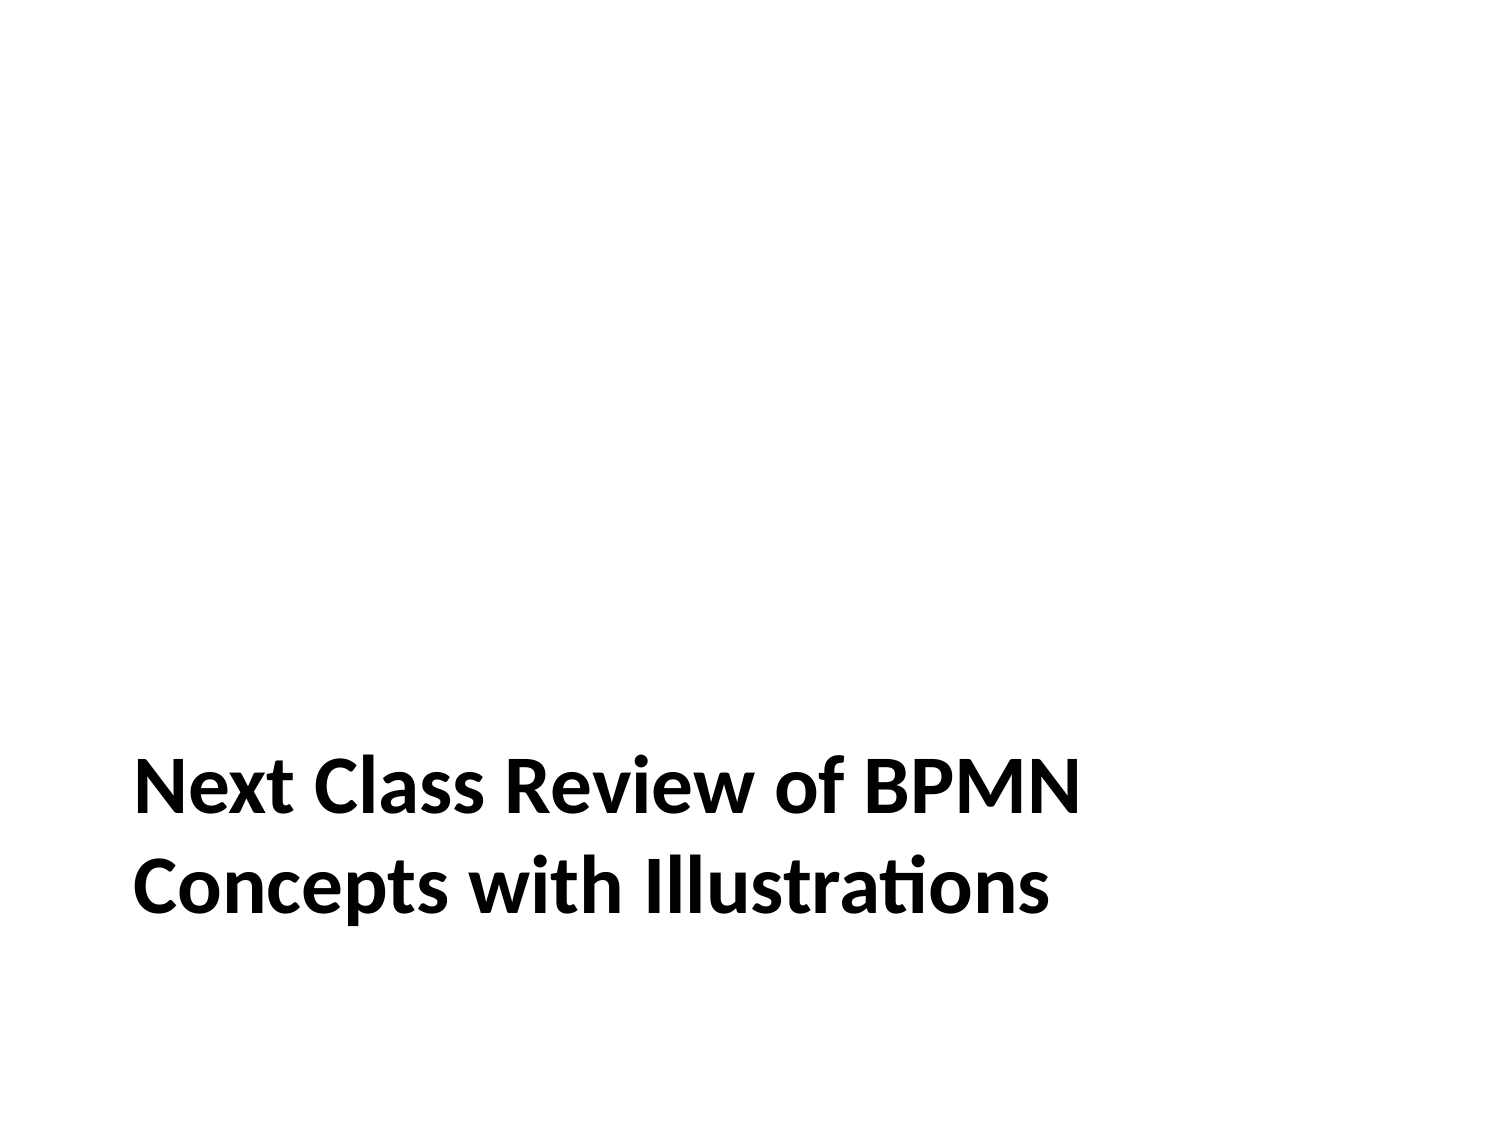

# Next Class Review of BPMN Concepts with Illustrations